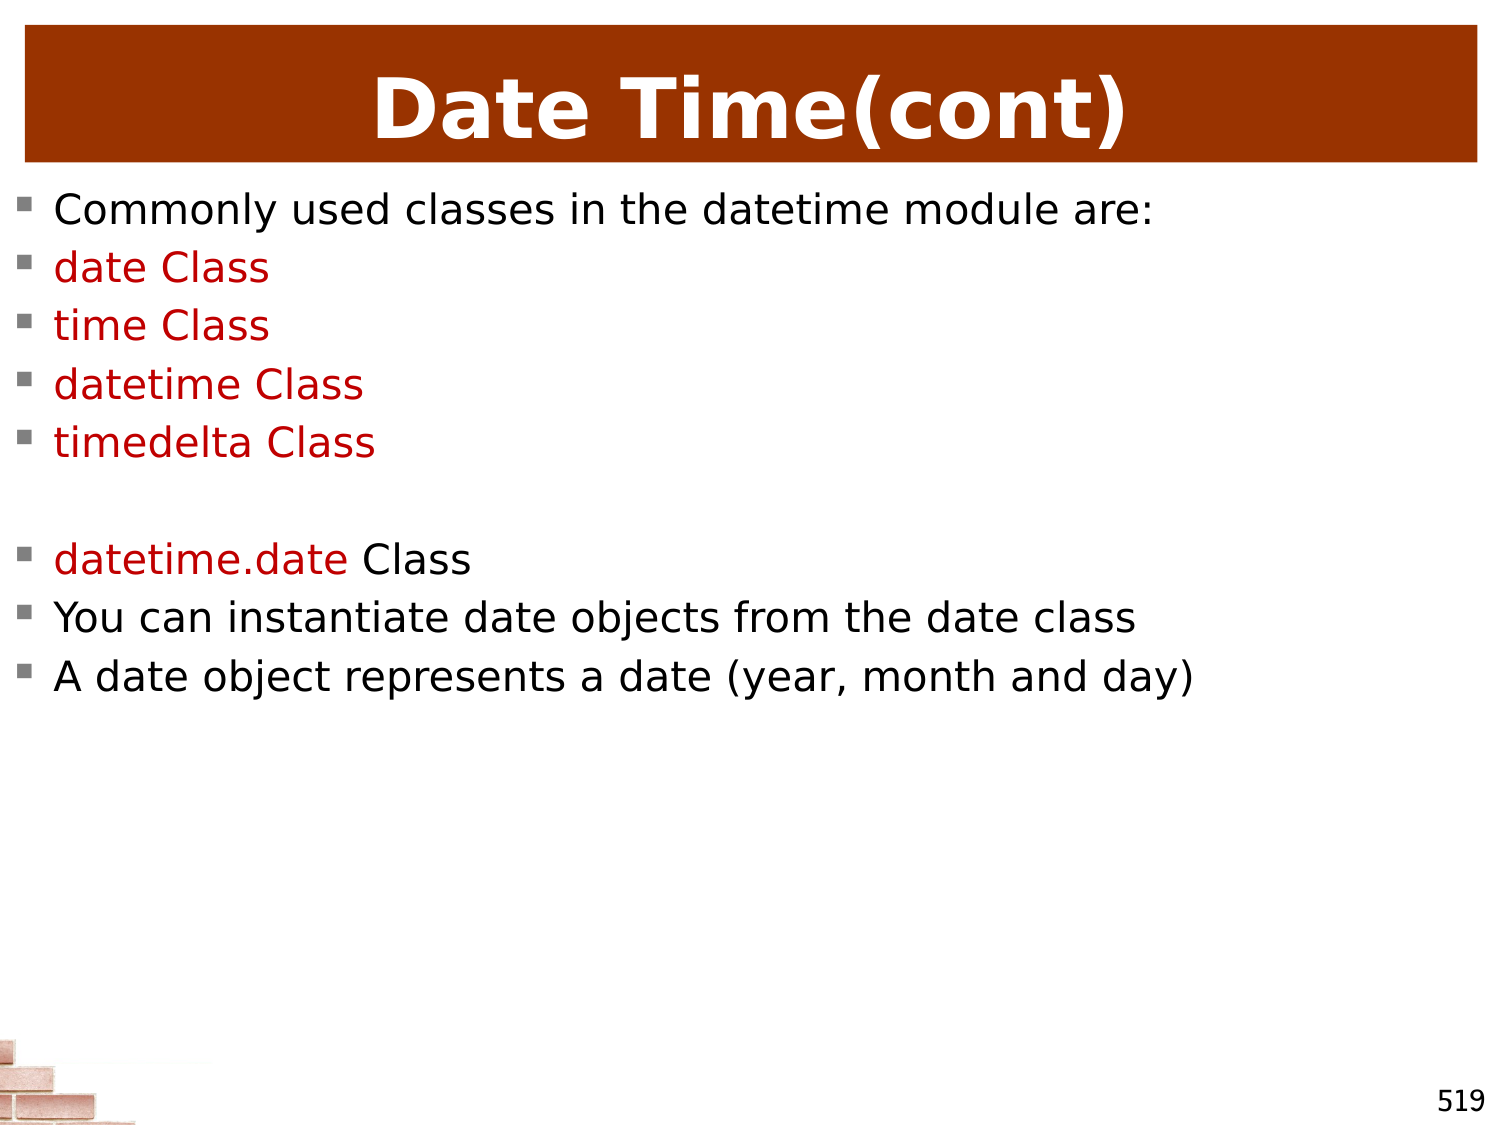

# Date Time(cont)
Commonly used classes in the datetime module are:
date Class
time Class
datetime Class
timedelta Class

datetime.date Class
You can instantiate date objects from the date class
A date object represents a date (year, month and day)
519